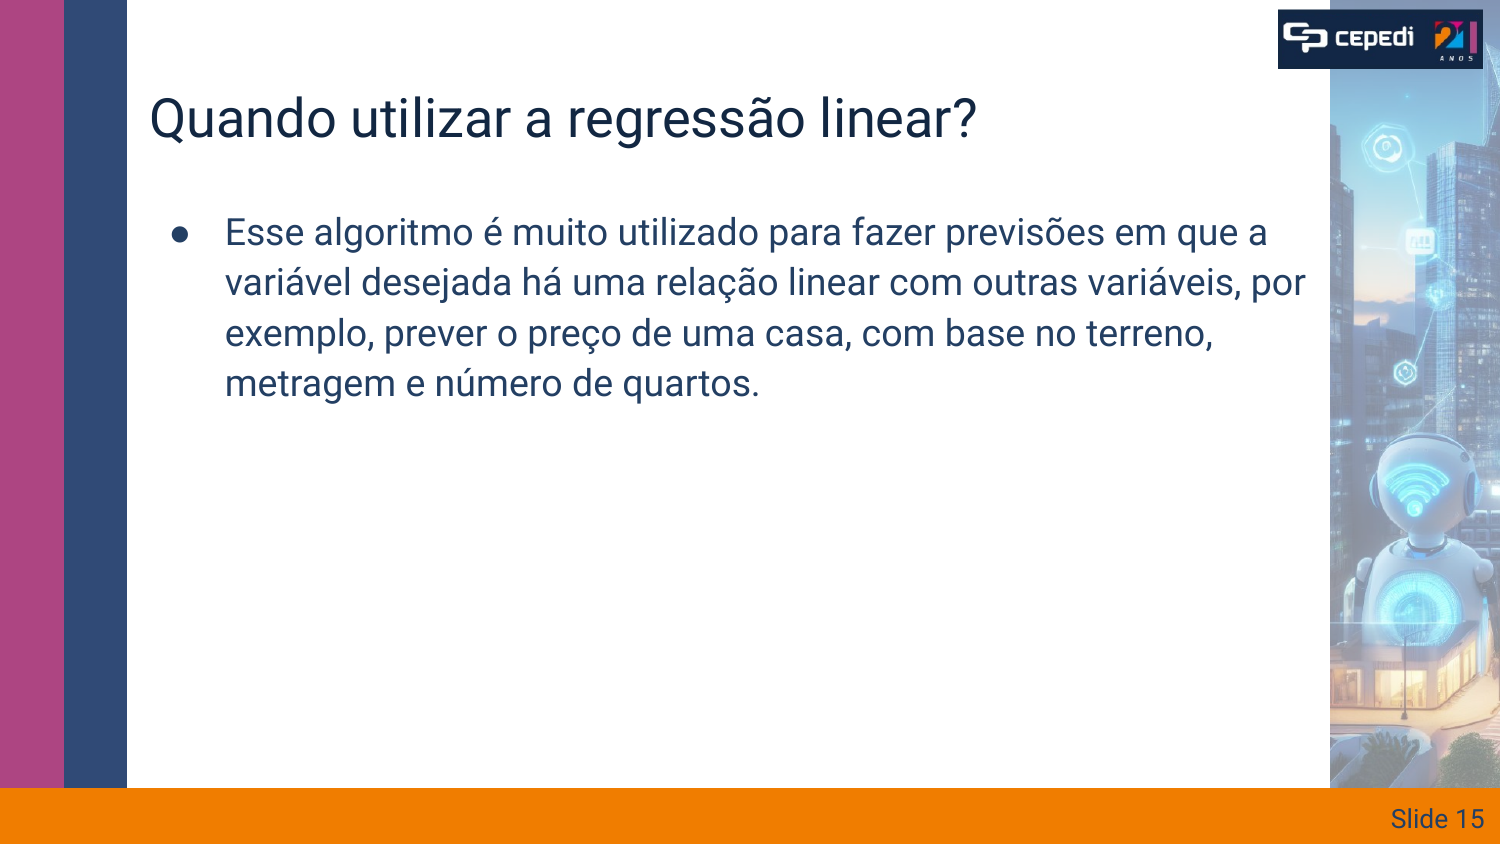

# Quando utilizar a regressão linear?
Esse algoritmo é muito utilizado para fazer previsões em que a variável desejada há uma relação linear com outras variáveis, por exemplo, prever o preço de uma casa, com base no terreno, metragem e número de quartos.

Slide 15